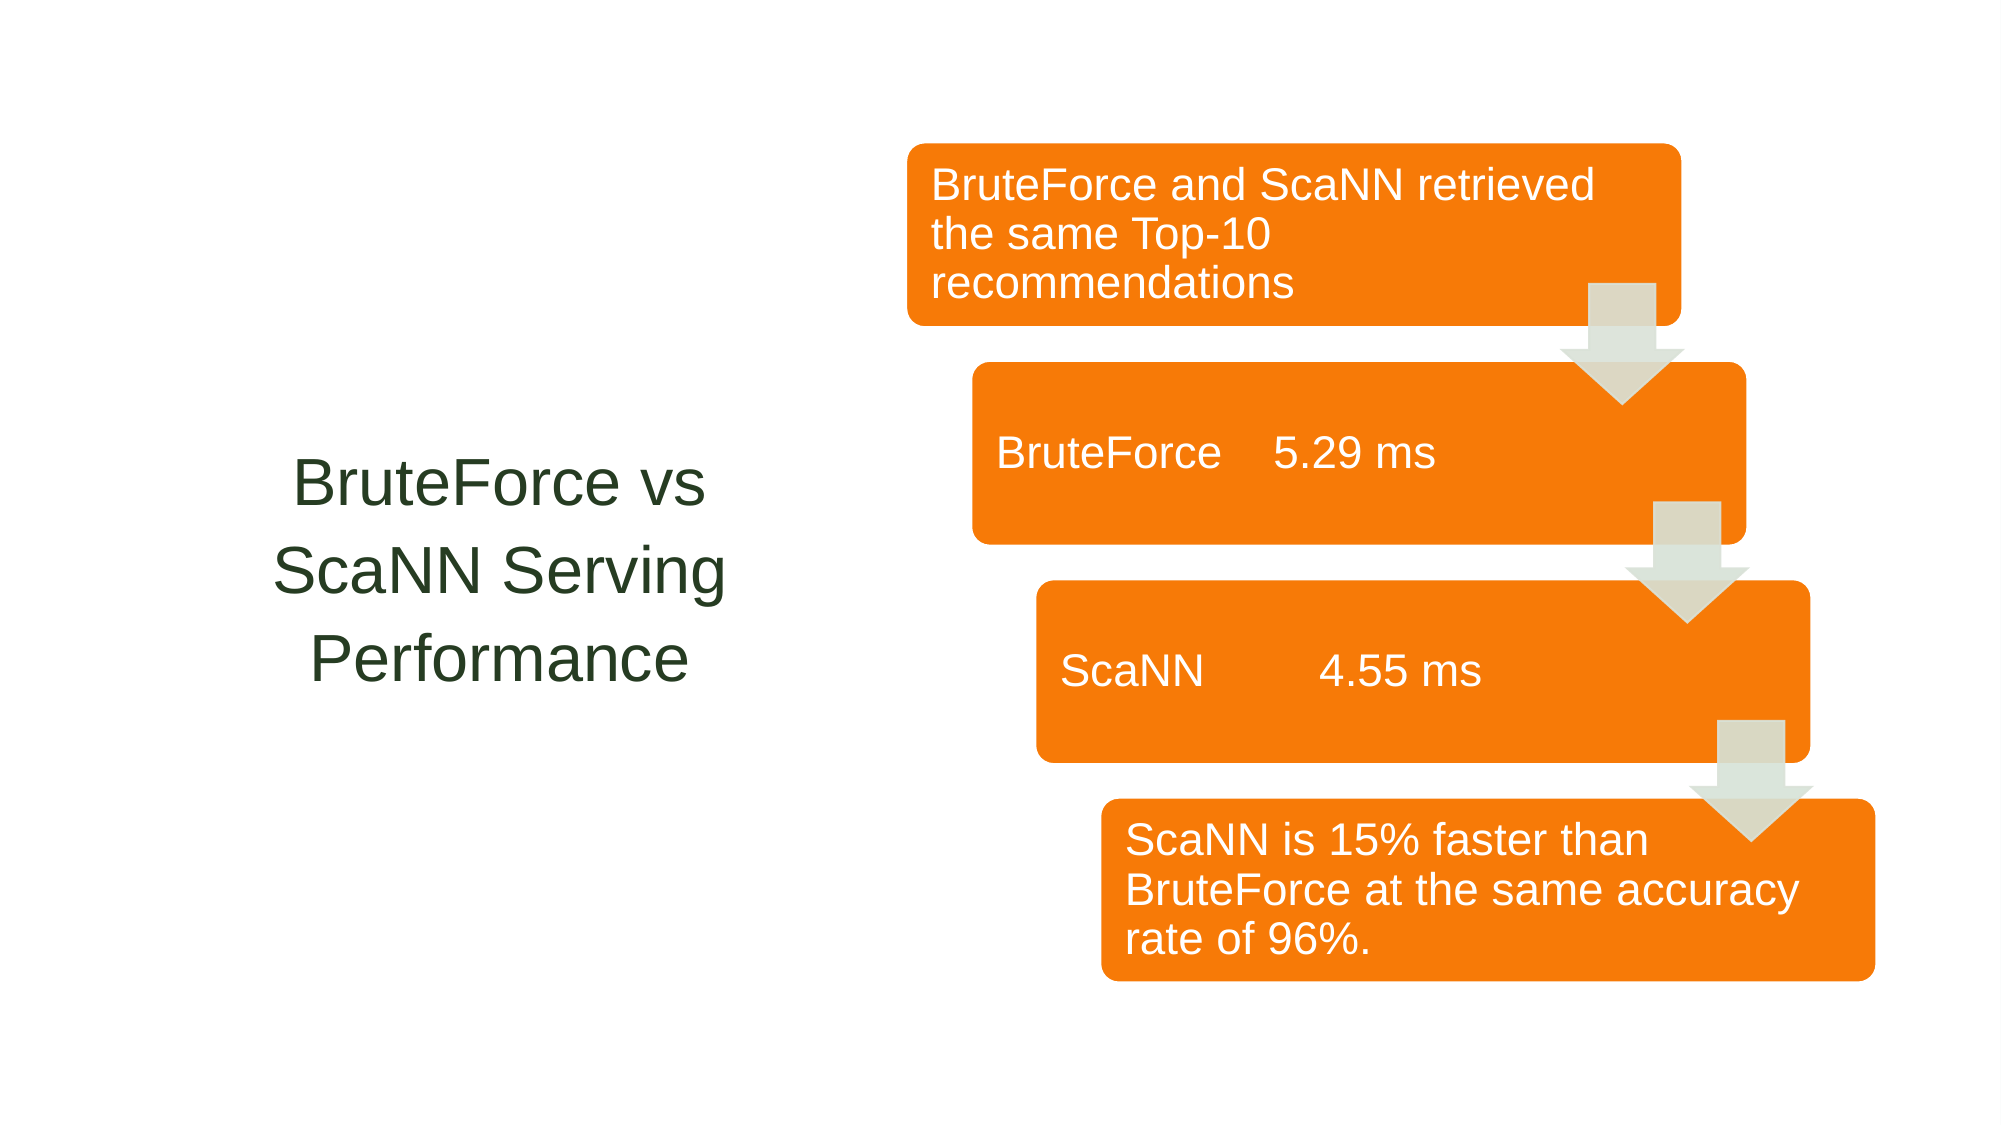

BruteForce and ScaNN retrieved the same Top-10   recommendations
BruteForce    5.29 ms
ScaNN         4.55 ms
ScaNN is 15% faster than BruteForce at the same accuracy rate of 96%.

# BruteForce vs ScaNN Serving Performance